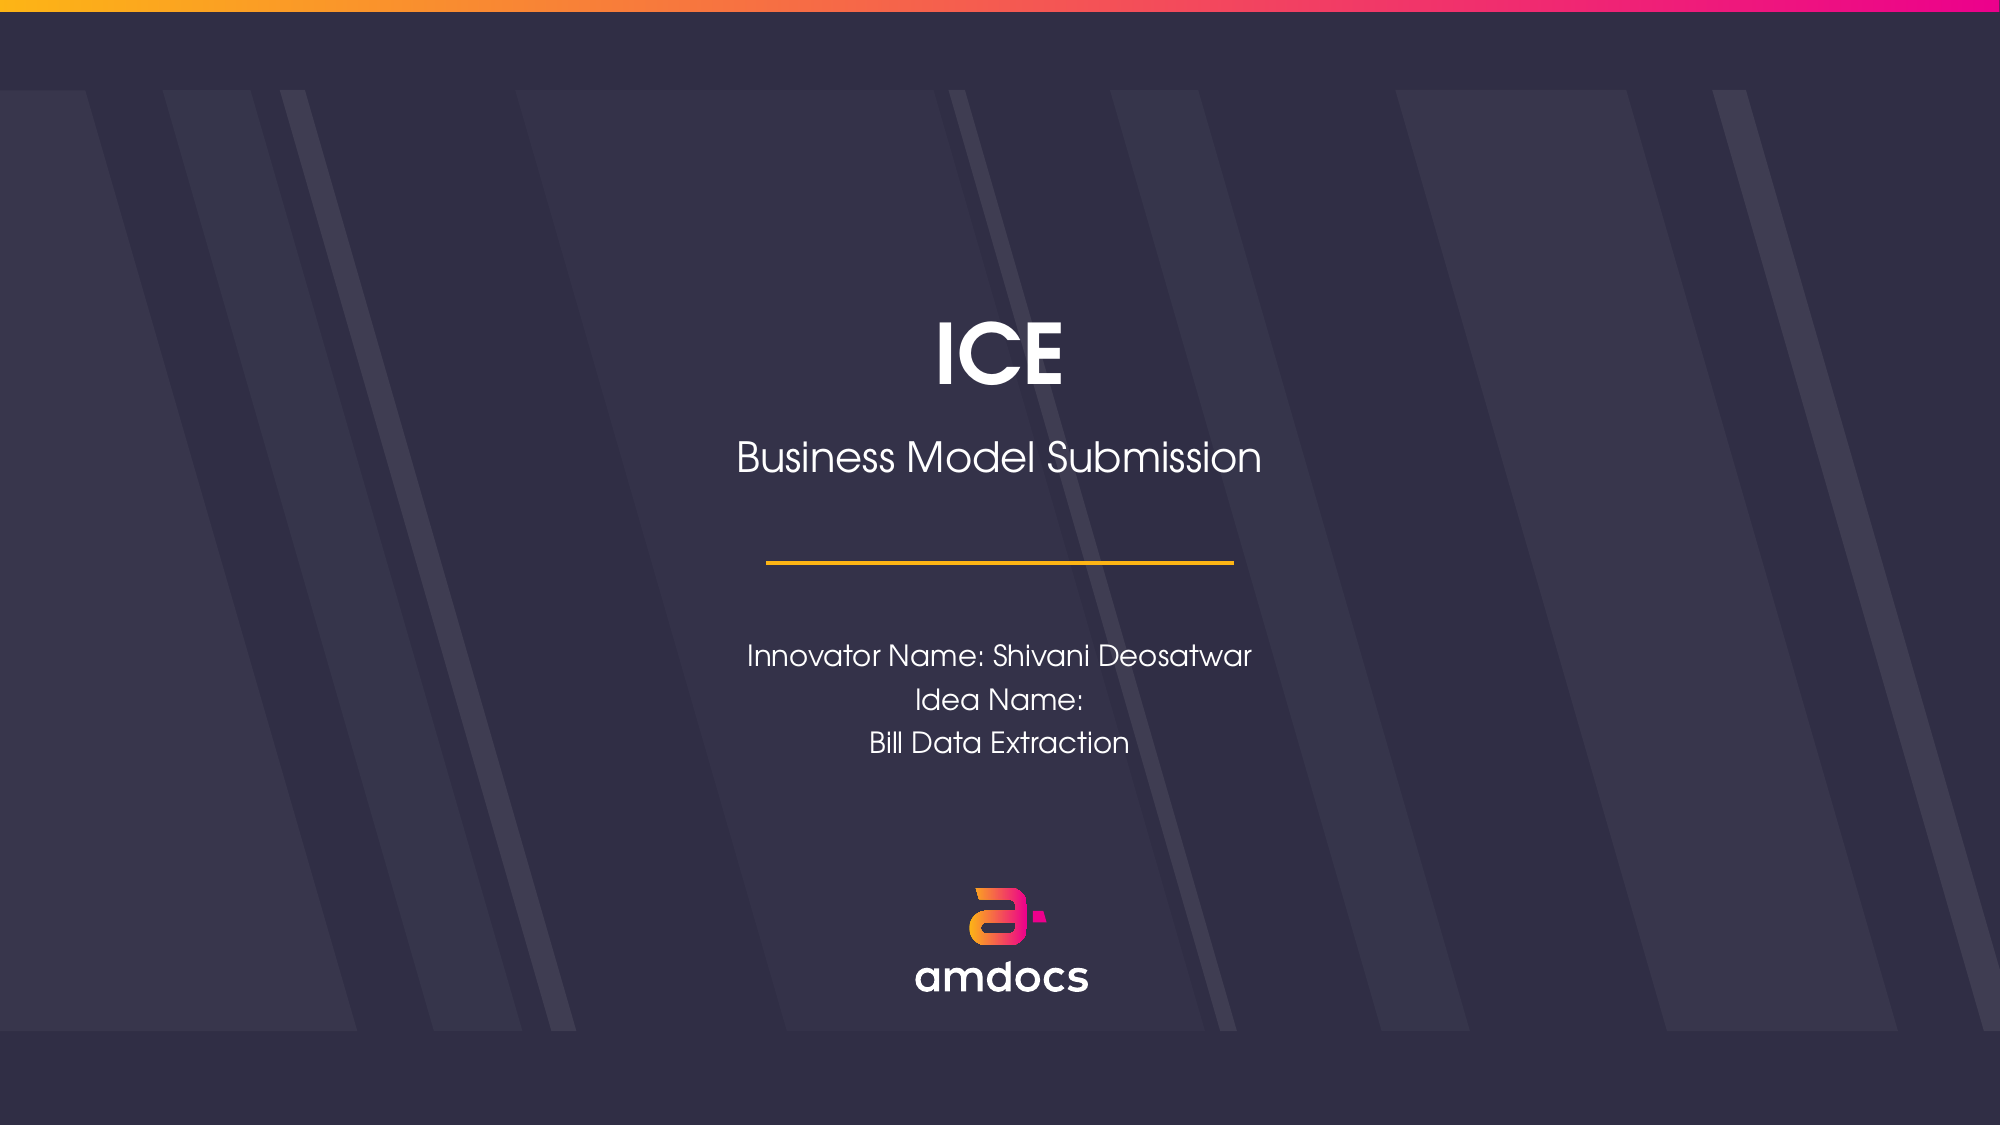

# ICE
Business Model Submission
Innovator Name: Shivani Deosatwar
Idea Name:
Bill Data Extraction